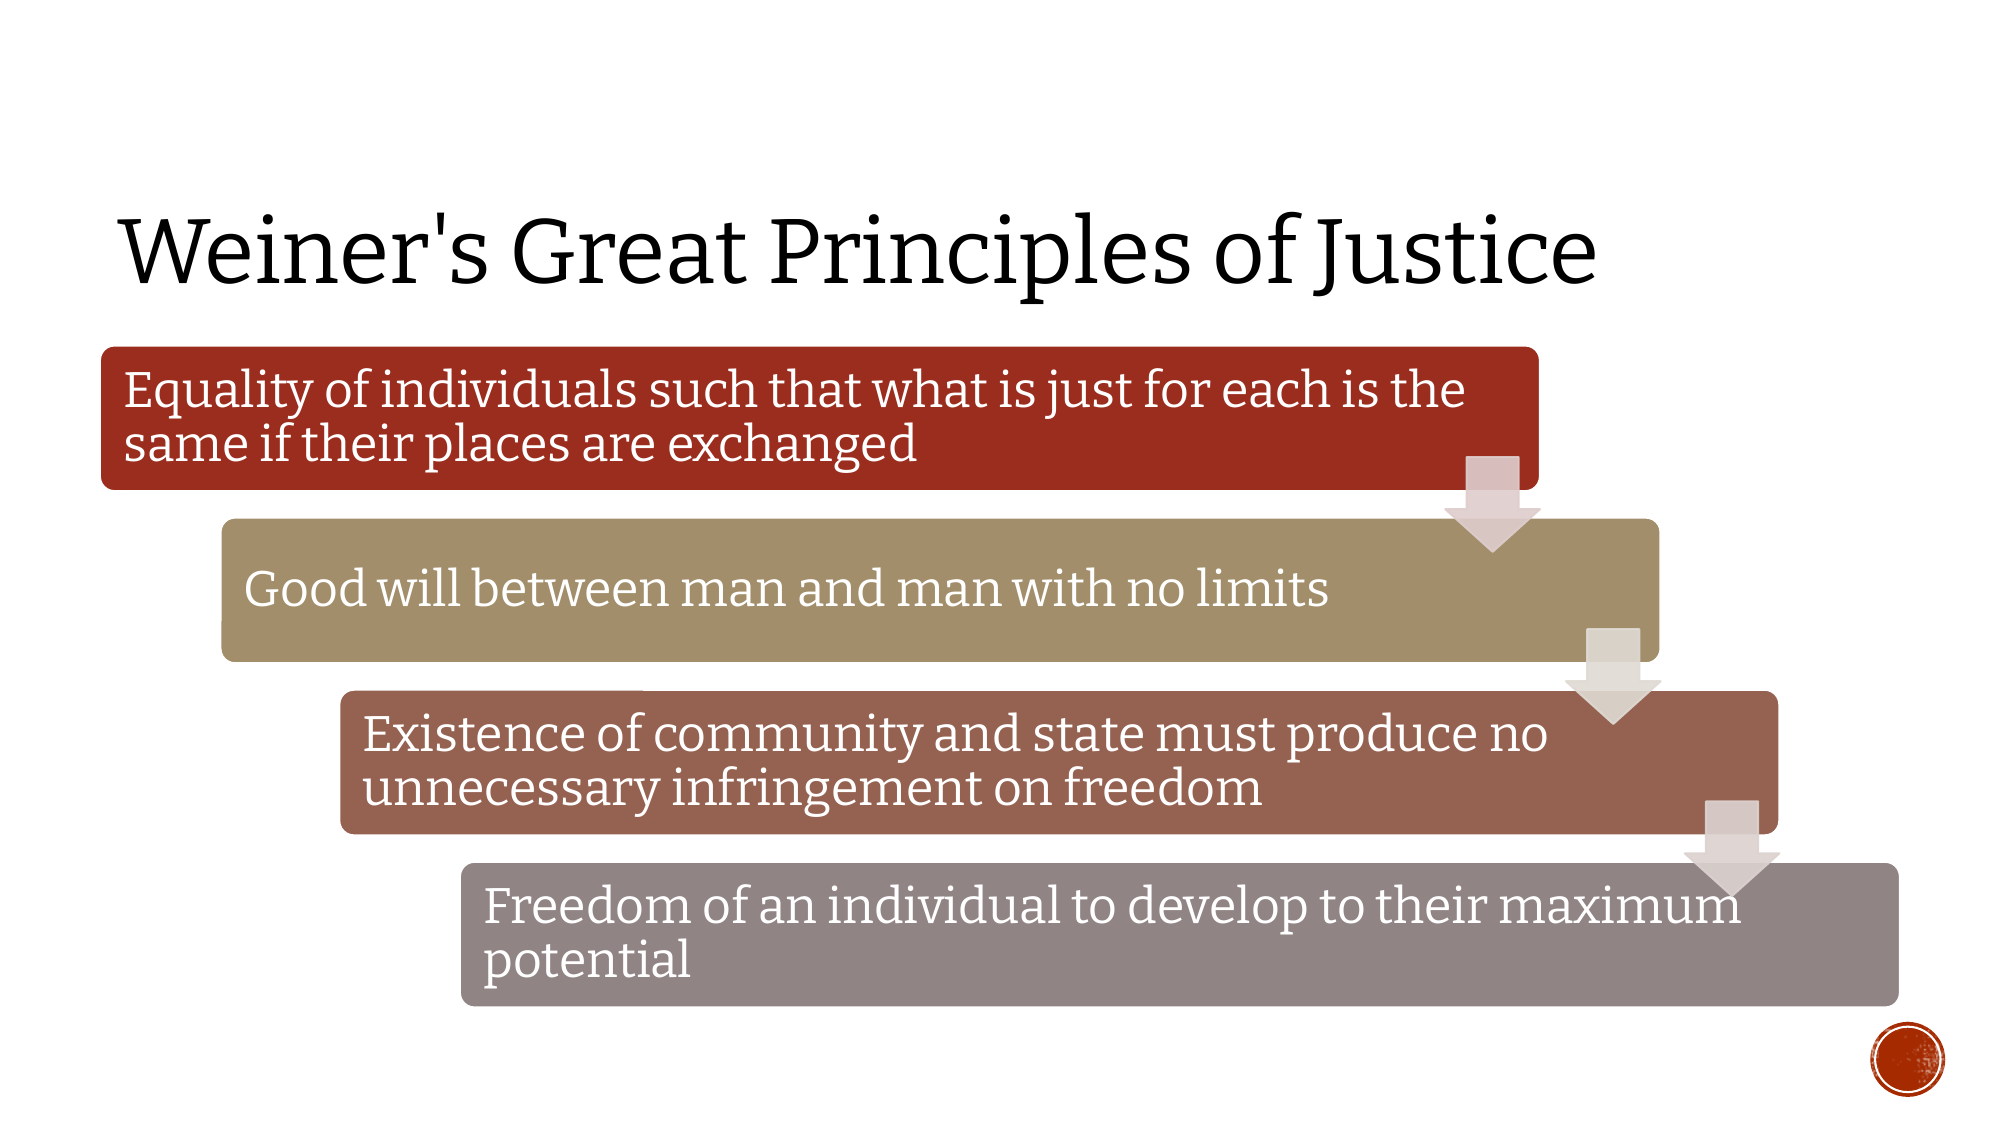

Weiner's Great Principles of Justice
Equality of individuals such that what is just for each is the same if their places are exchanged
Good will between man and man with no limits
Existence of community and state must produce no unnecessary infringement on freedom
Freedom of an individual to develop to their maximum potential